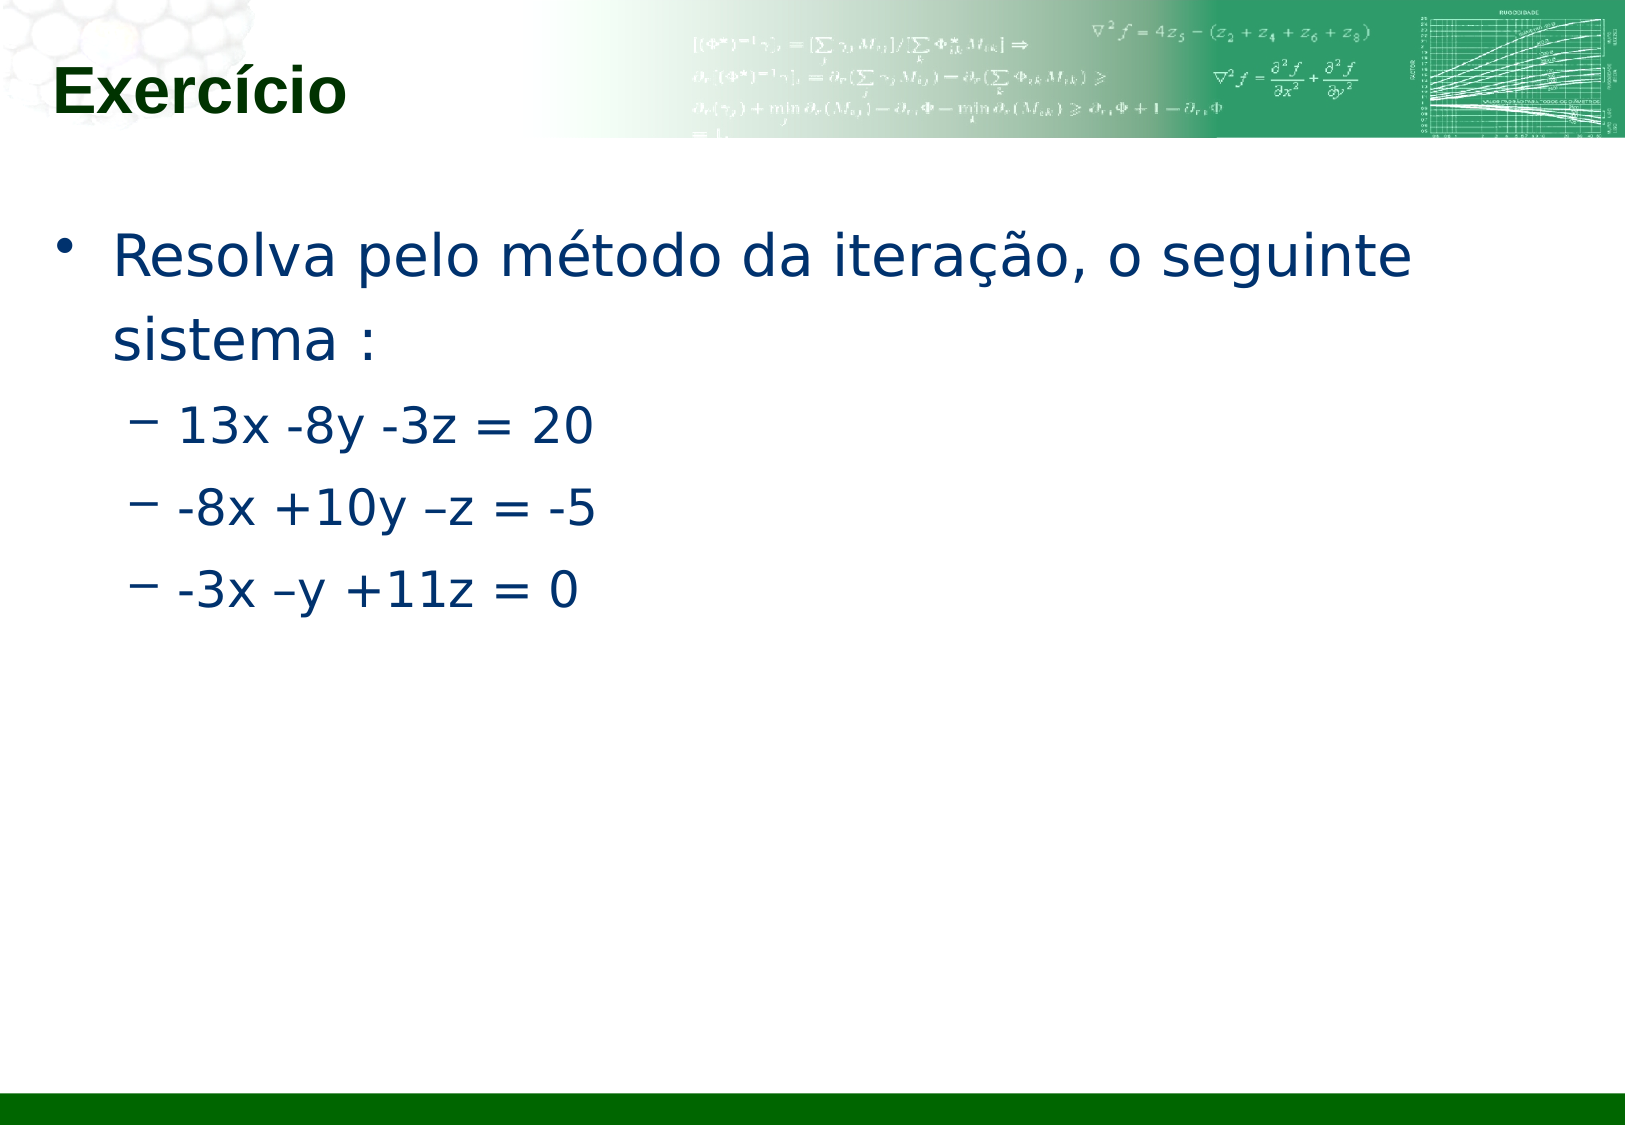

# Exercício
Resolva pelo método da iteração, o seguinte sistema :
13x -8y -3z = 20
-8x +10y –z = -5
-3x –y +11z = 0